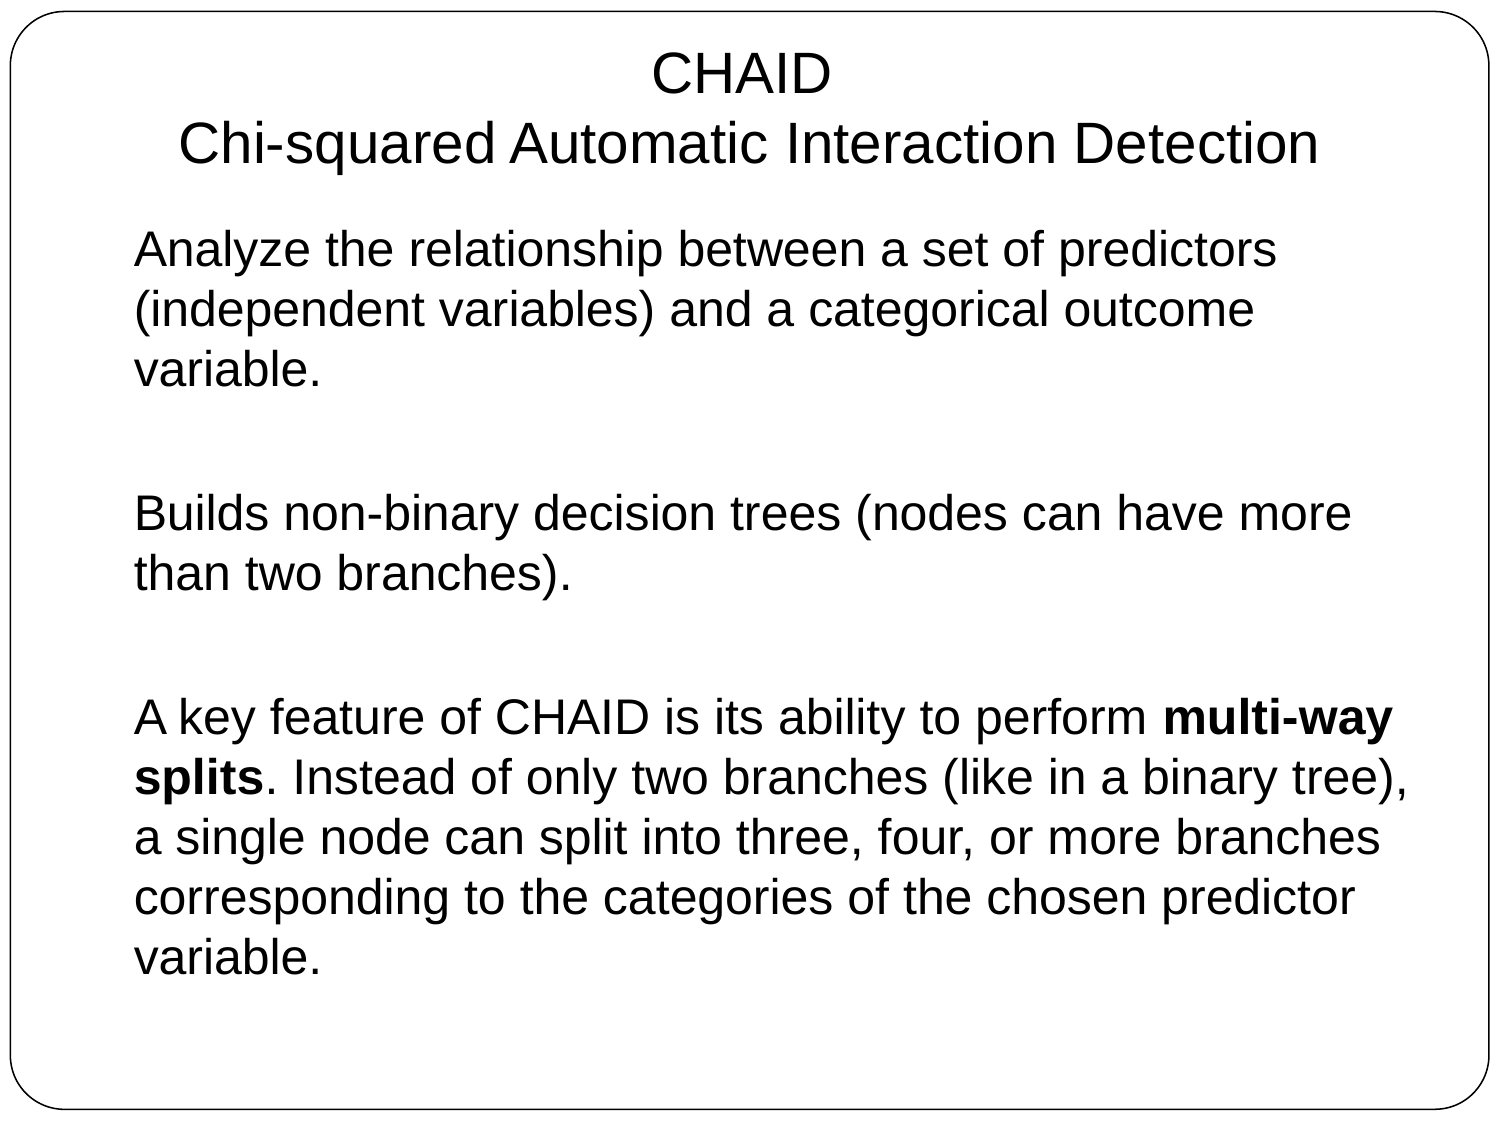

# CHAID Chi-squared Automatic Interaction Detection
Analyze the relationship between a set of predictors (independent variables) and a categorical outcome variable.

Builds non-binary decision trees (nodes can have more than two branches).

A key feature of CHAID is its ability to perform multi-way splits. Instead of only two branches (like in a binary tree), a single node can split into three, four, or more branches corresponding to the categories of the chosen predictor variable.